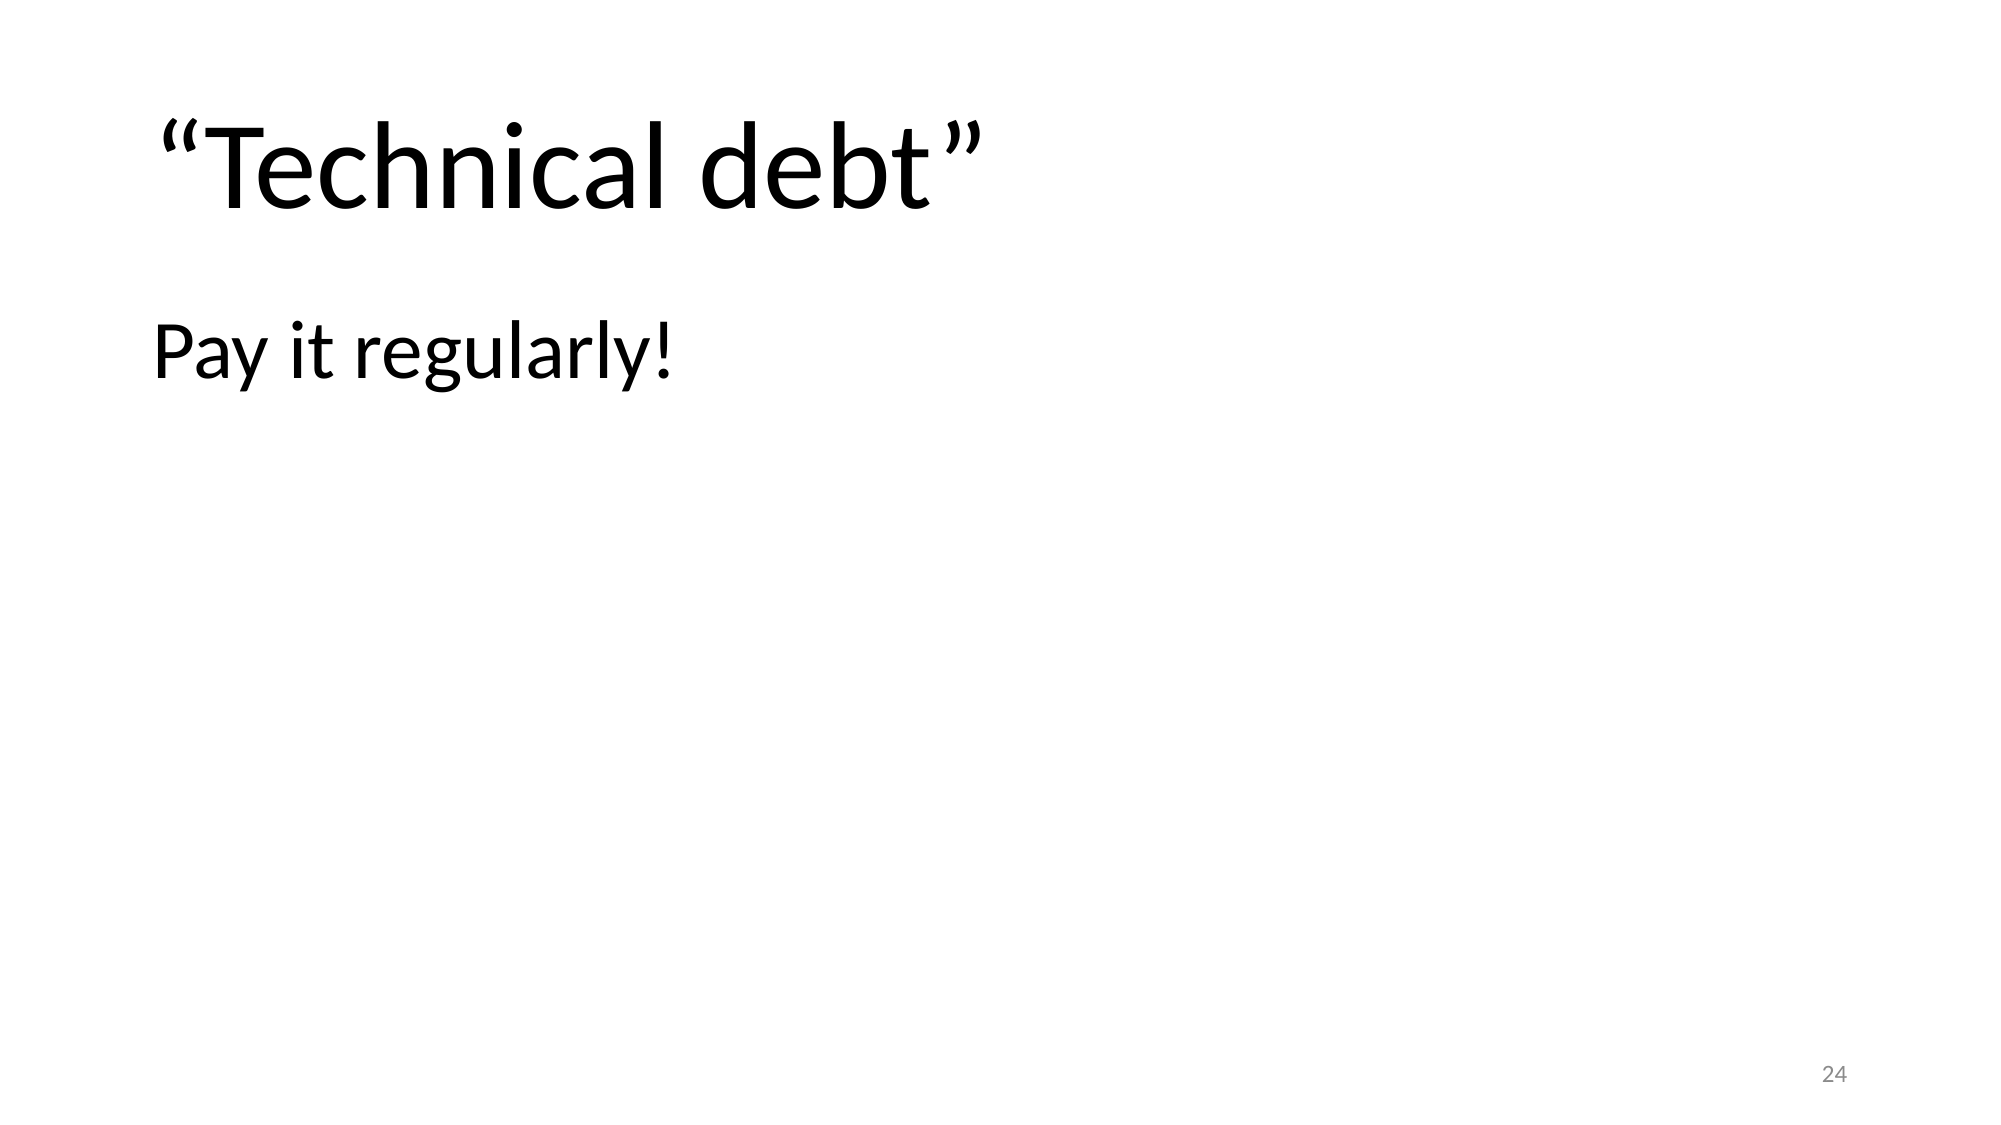

# “Technical debt”
Pay it regularly!
24